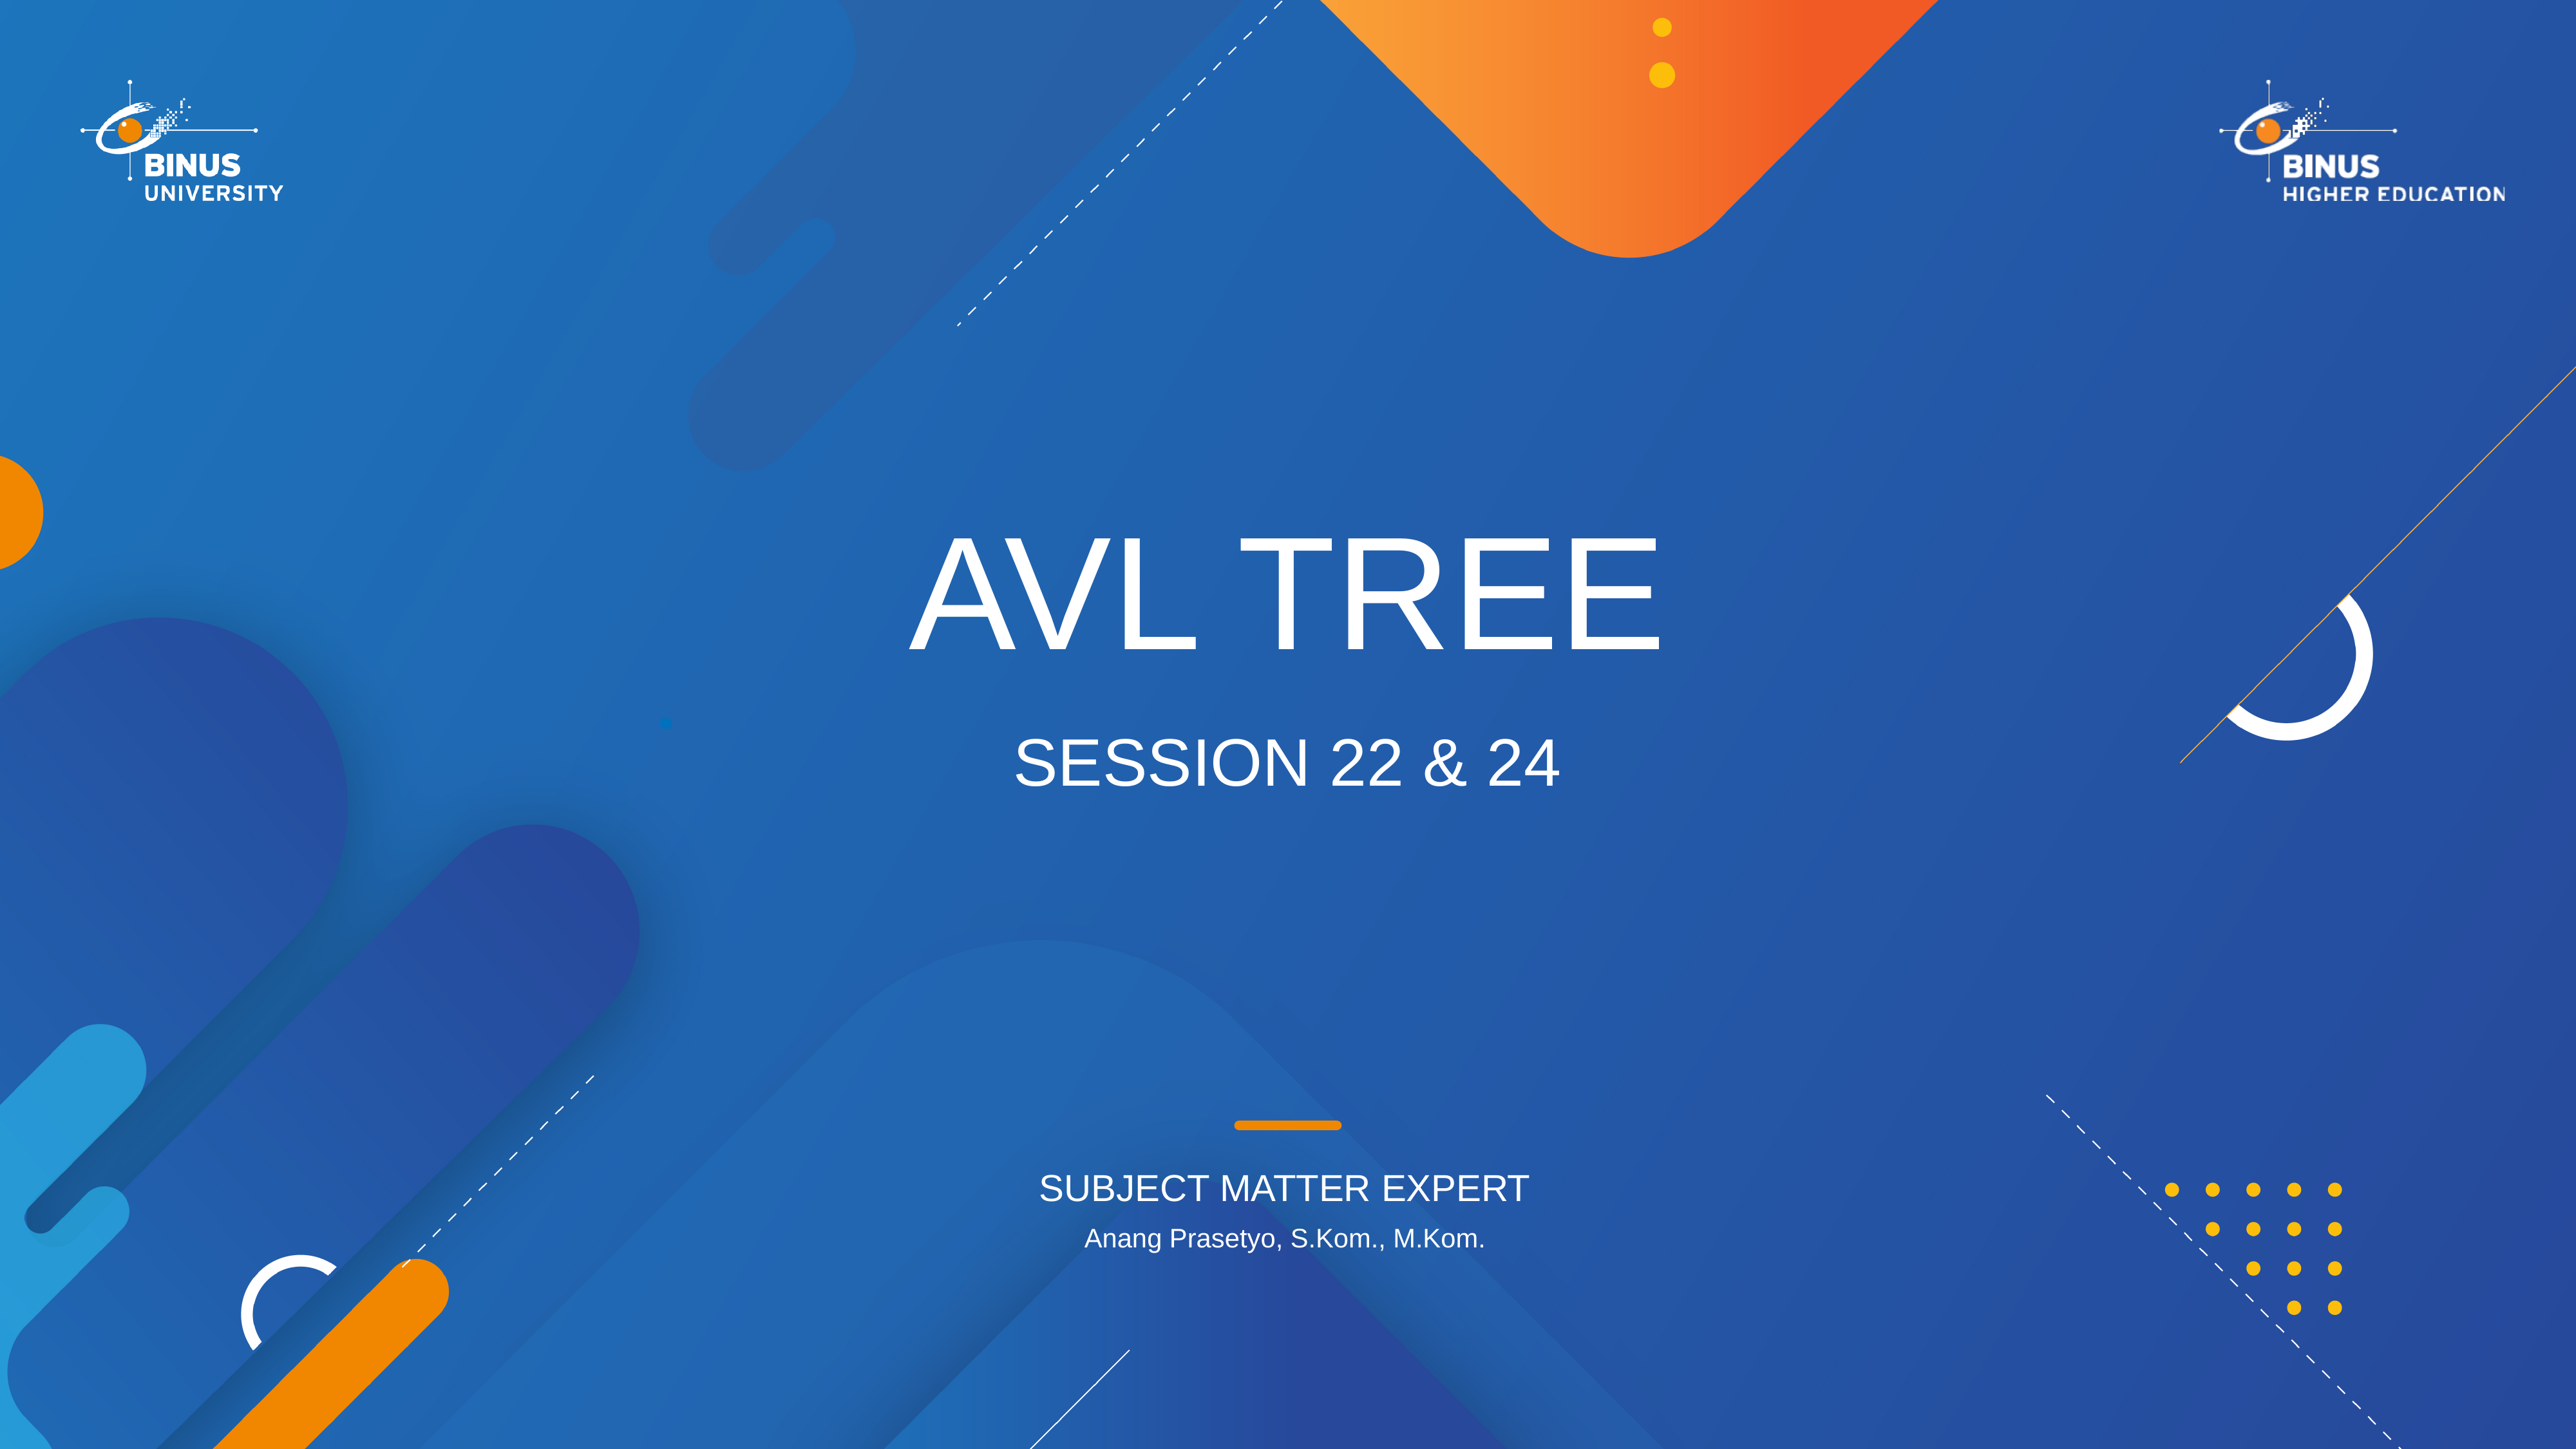

# AVL Tree
Session 22 & 24
Anang Prasetyo, S.Kom., M.Kom.